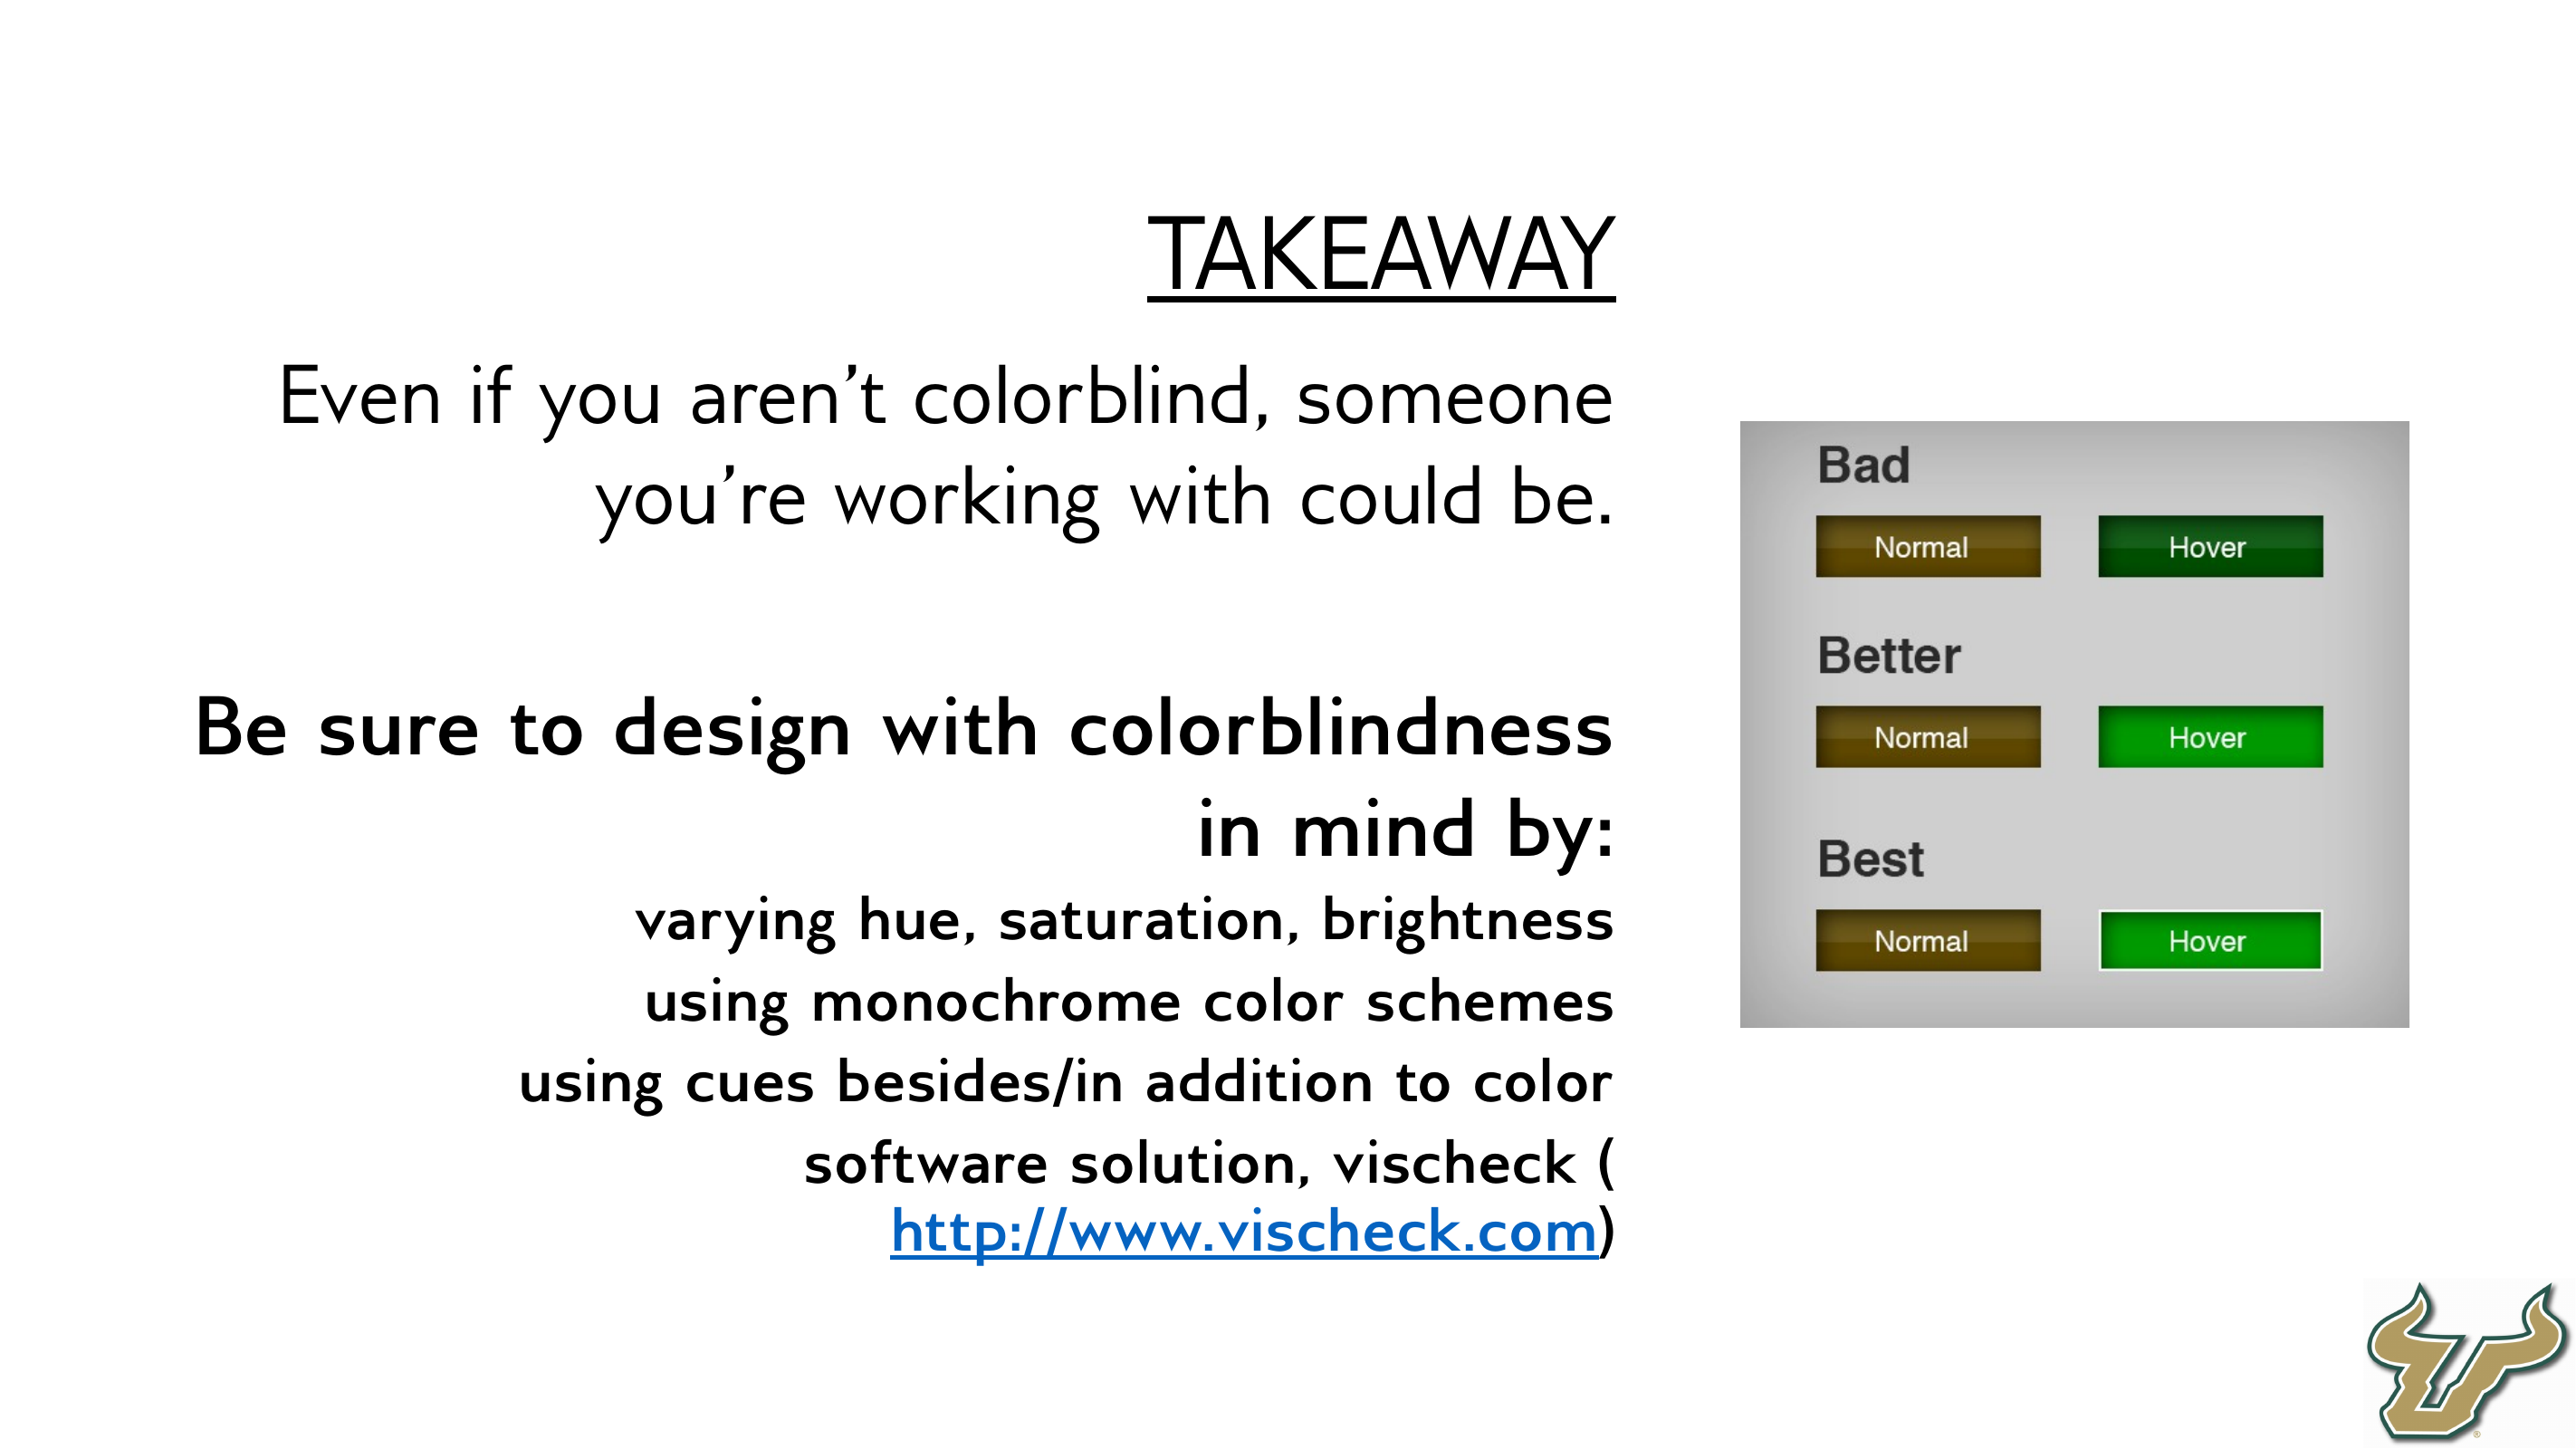

Takeaway
Even if you aren’t colorblind, someone you’re working with could be.

Be sure to design with colorblindness in mind by:
varying hue, saturation, brightness
using monochrome color schemes
using cues besides/in addition to color
software solution, vischeck (http://www.vischeck.com)